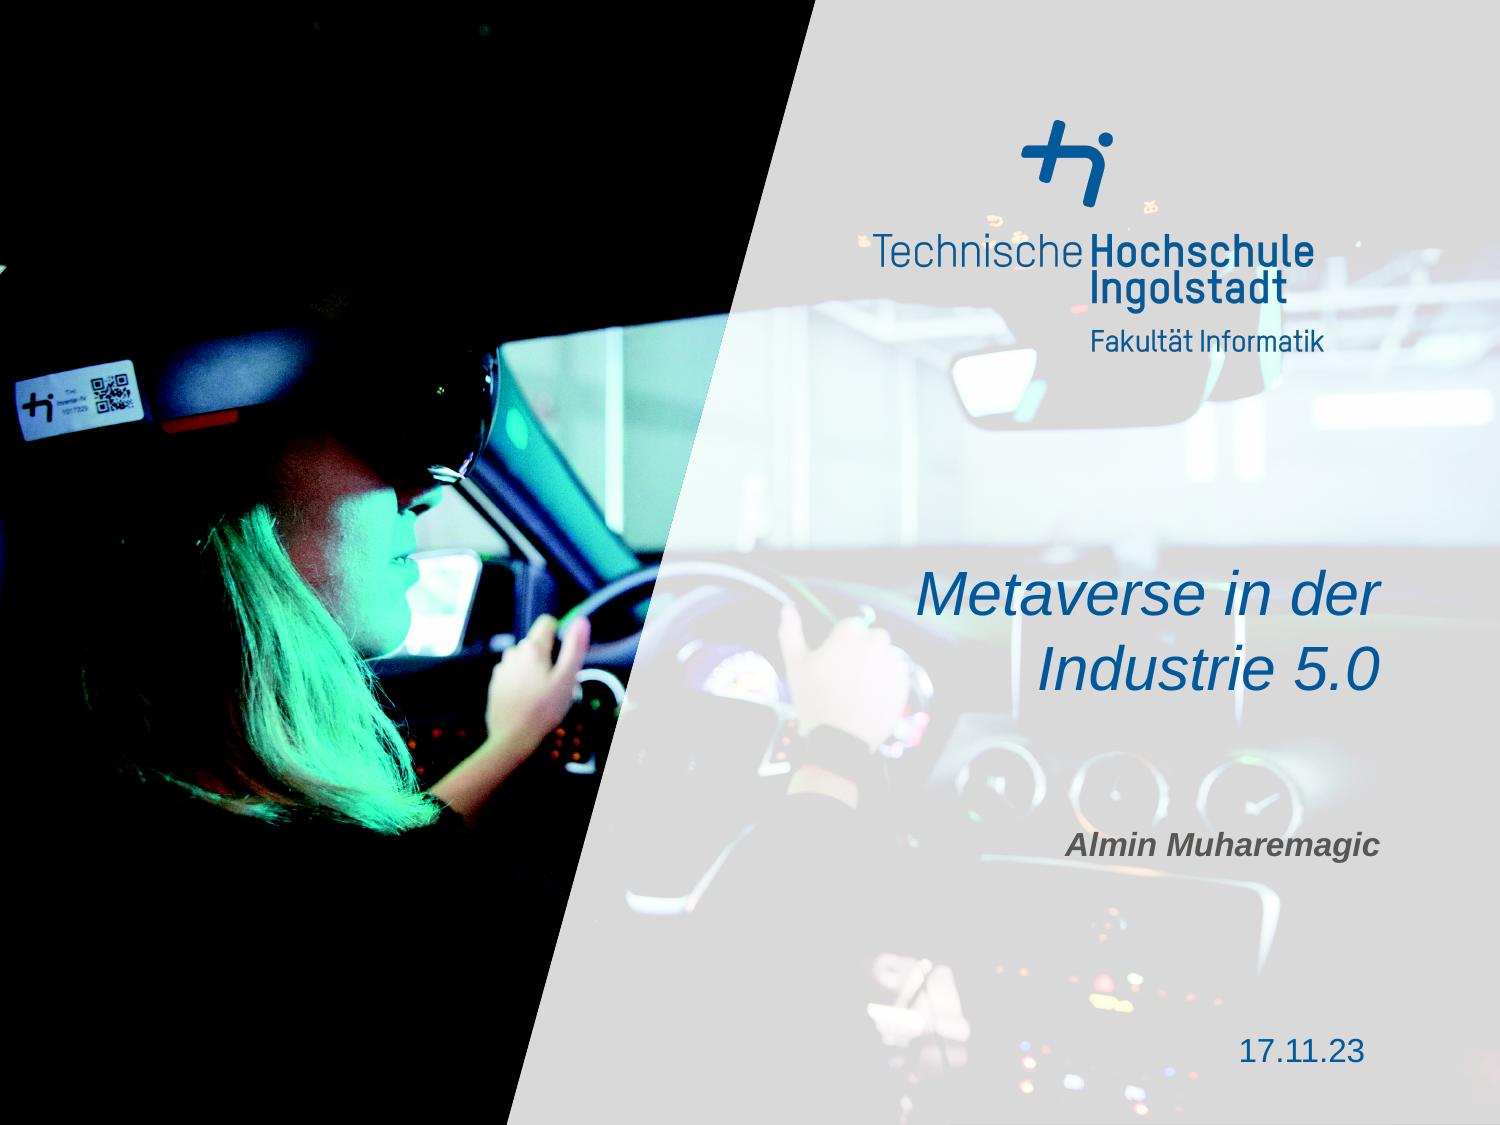

Metaverse in der Industrie 5.0
Almin Muharemagic